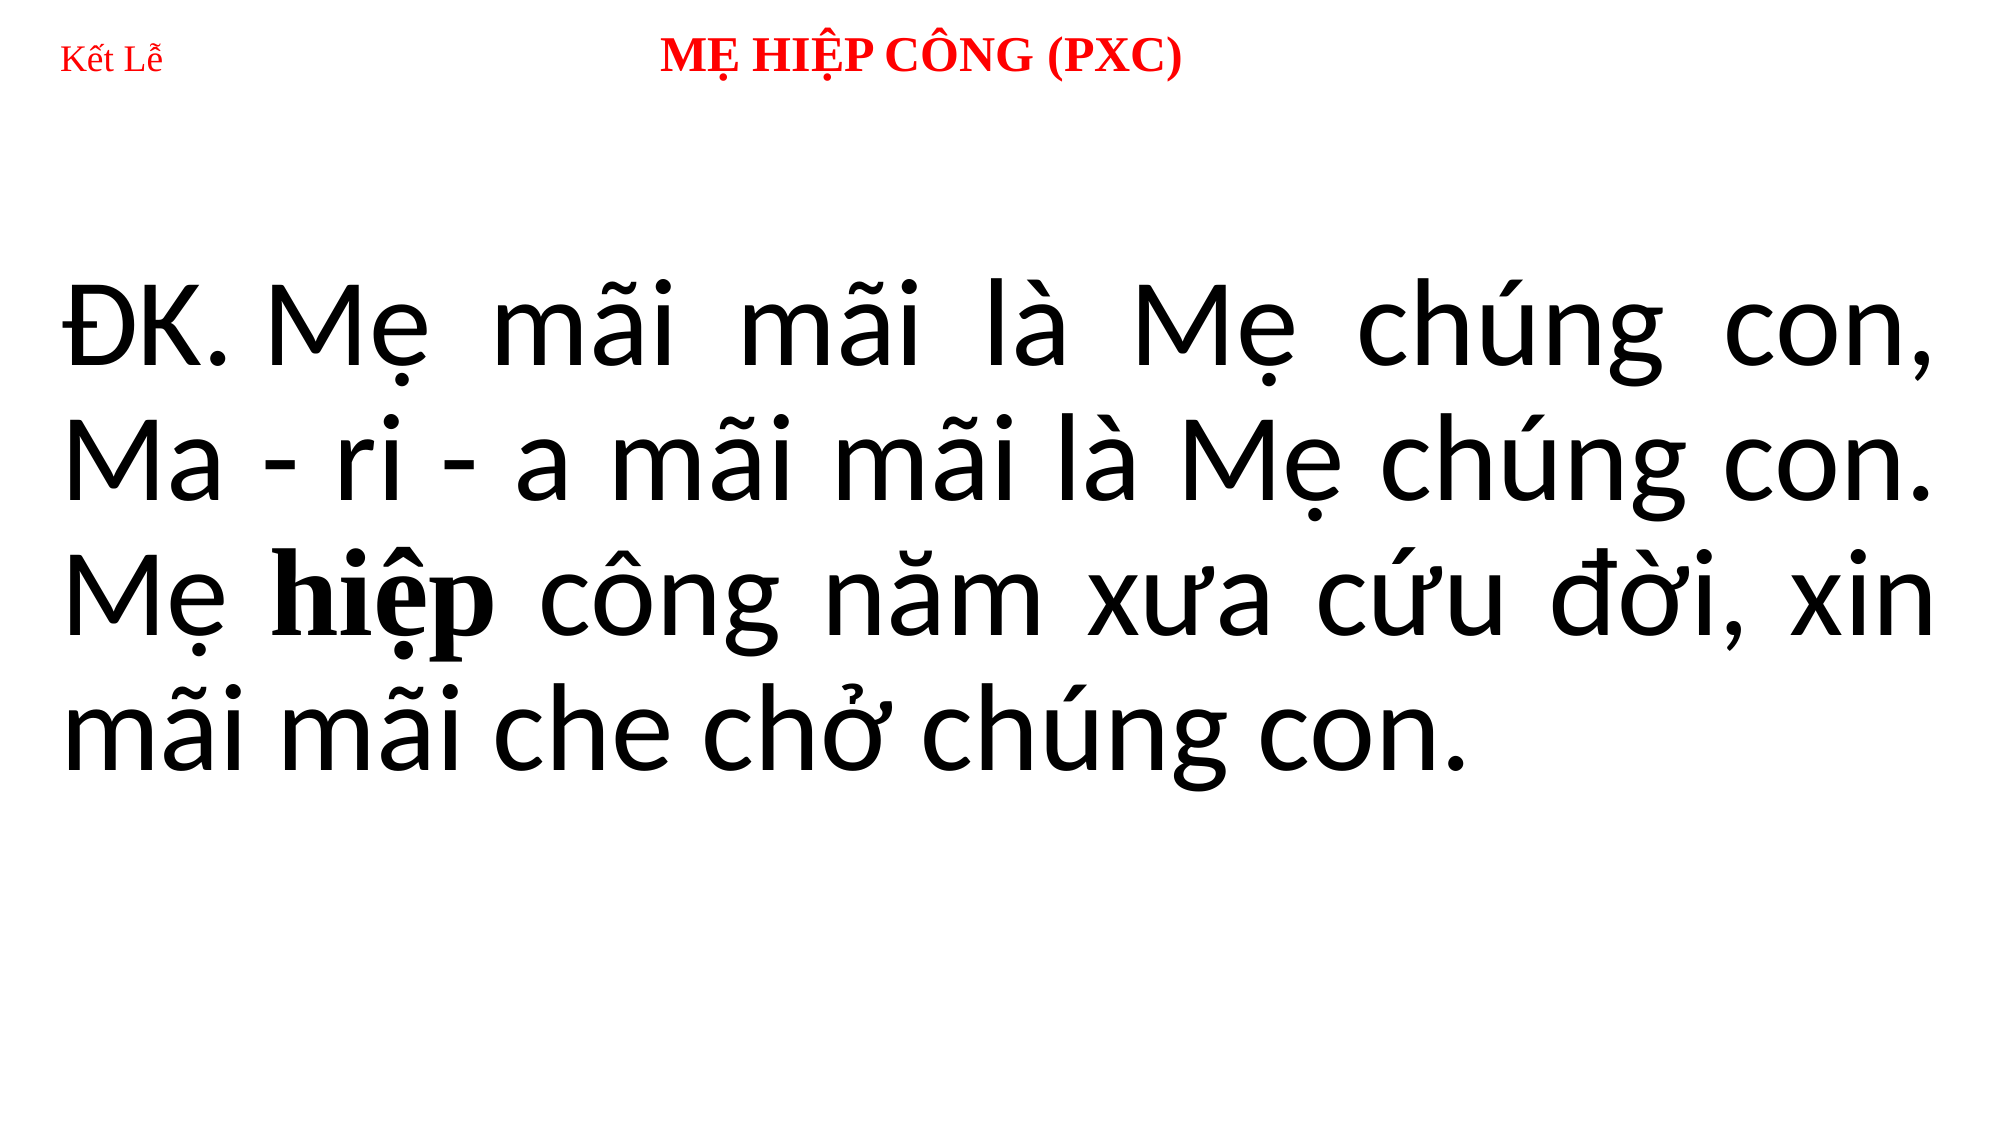

# Kết Lễ                                     	MẸ HIỆP CÔNG (PXC)
ĐK. Mẹ mãi mãi là Mẹ chúng con, Ma - ri - a mãi mãi là Mẹ chúng con. Mẹ hiệp công năm xưa cứu đời, xin mãi mãi che chở chúng con.